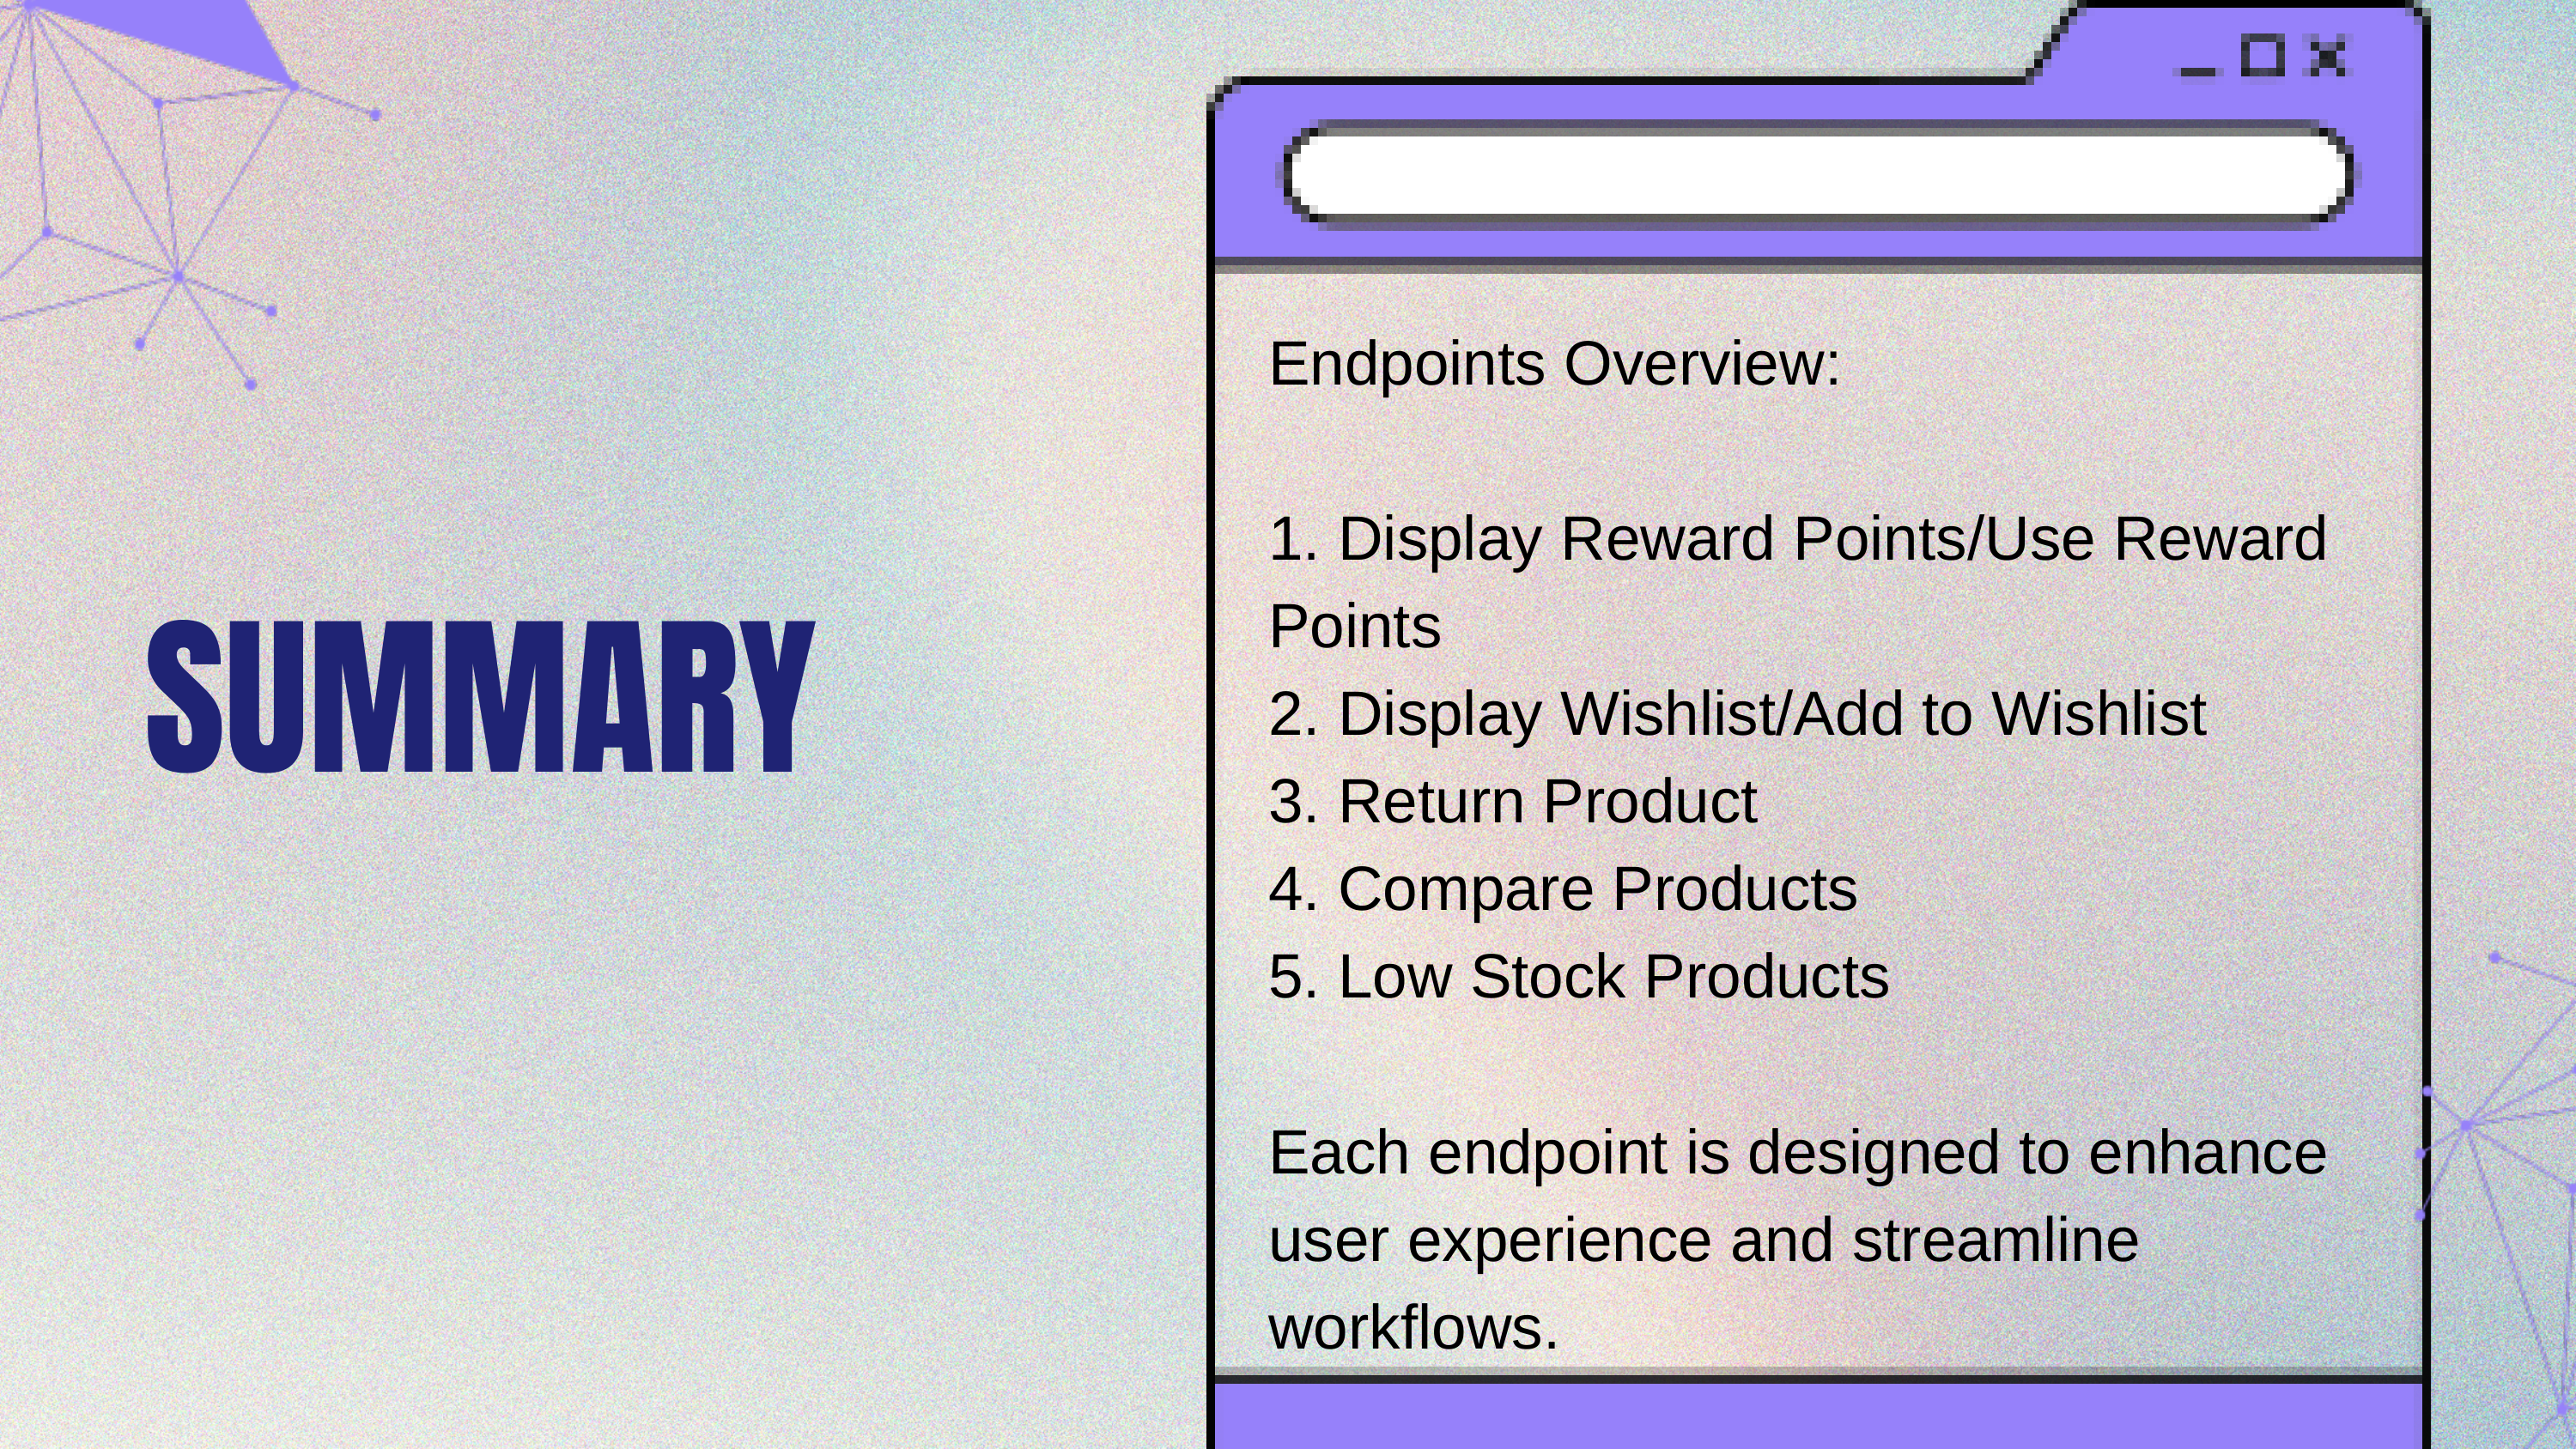

Endpoints Overview:

1. Display Reward Points/Use Reward Points
2. Display Wishlist/Add to Wishlist
3. Return Product
4. Compare Products
5. Low Stock Products

Each endpoint is designed to enhance user experience and streamline workflows.

SUMMARY